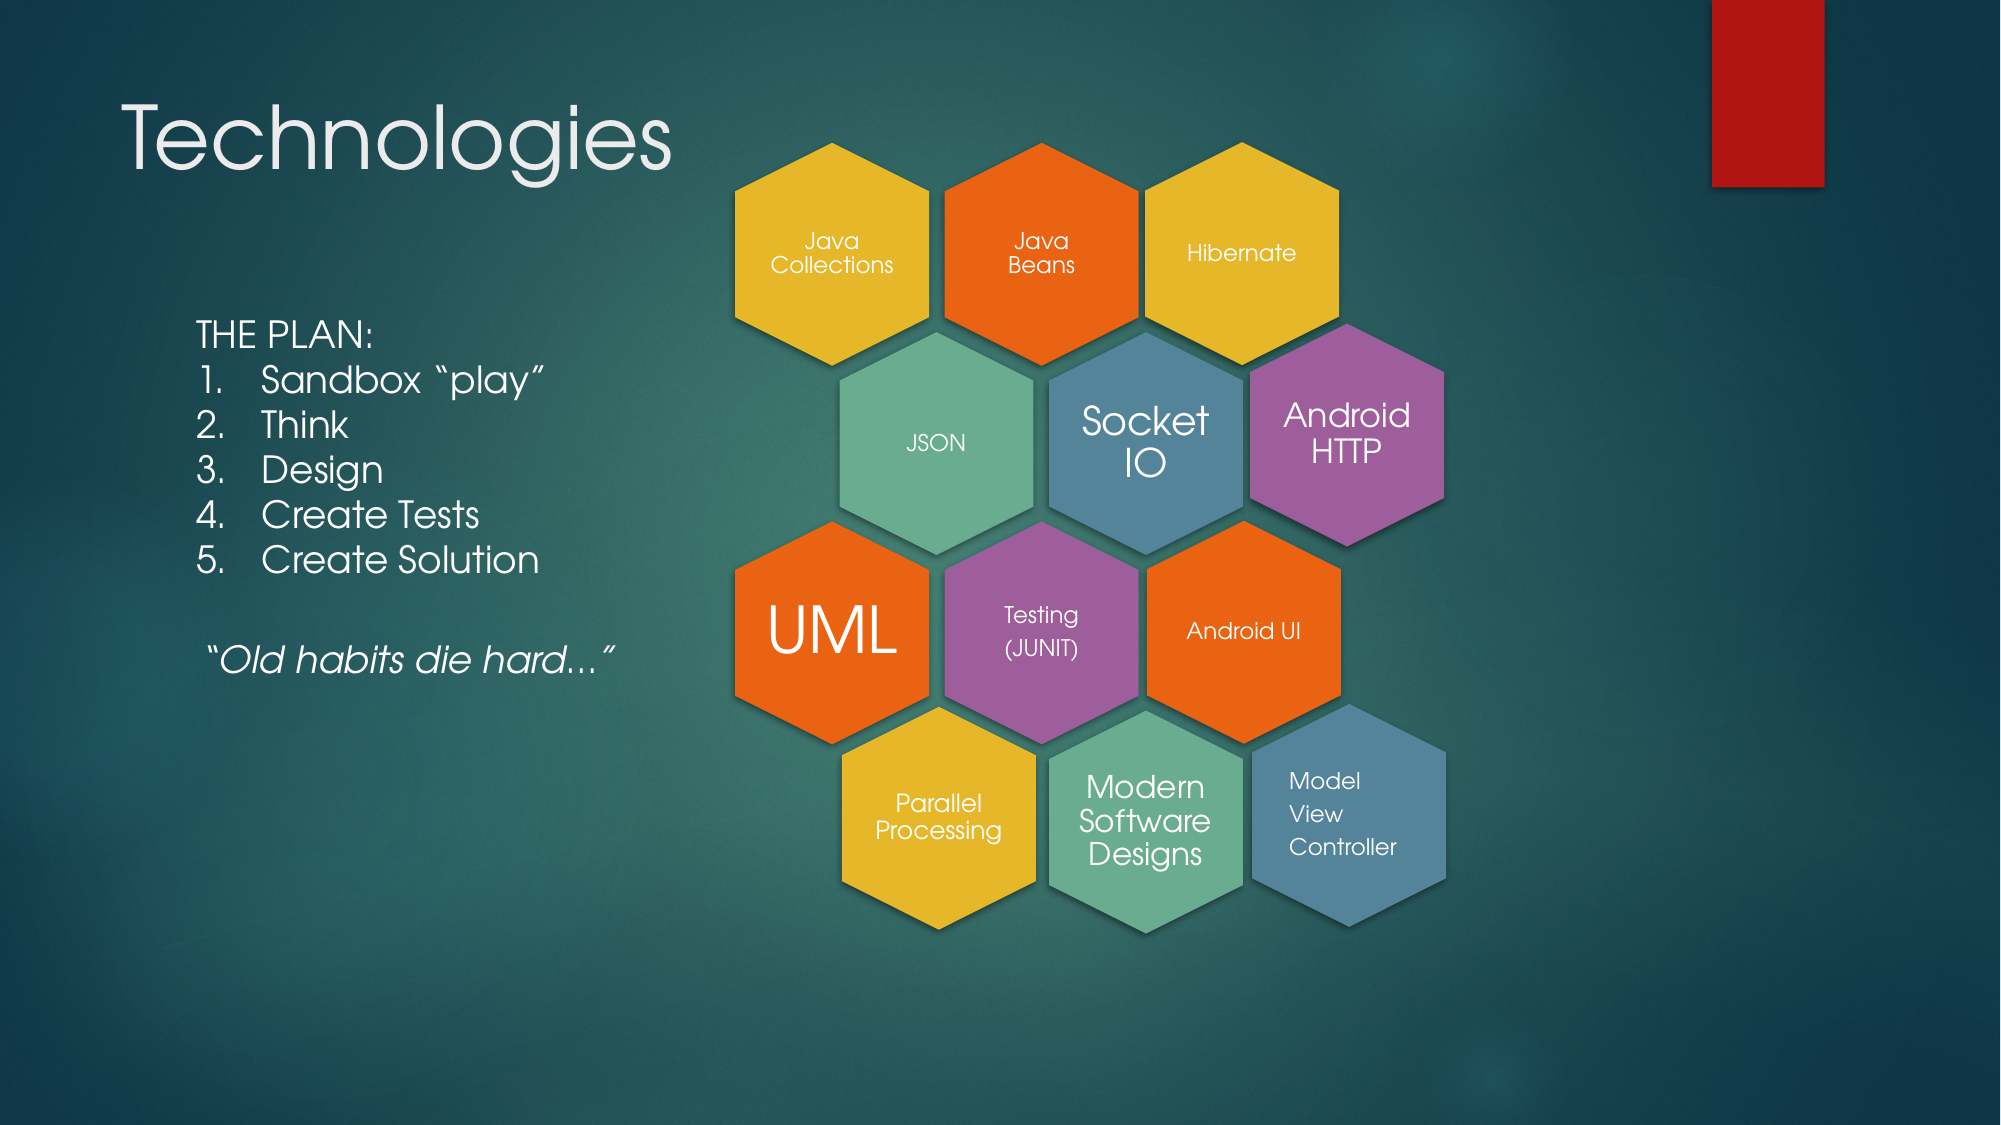

# Technologies
Java Beans
Java Collections
JSON
Socket IO
Testing
(JUNIT)
UML
Hibernate
Modern Software Designs
Model
View
Controller
Android HTTP
Android UI
Parallel Processing
THE PLAN:
Sandbox “play”
Think
Design
Create Tests
Create Solution
“Old habits die hard…”